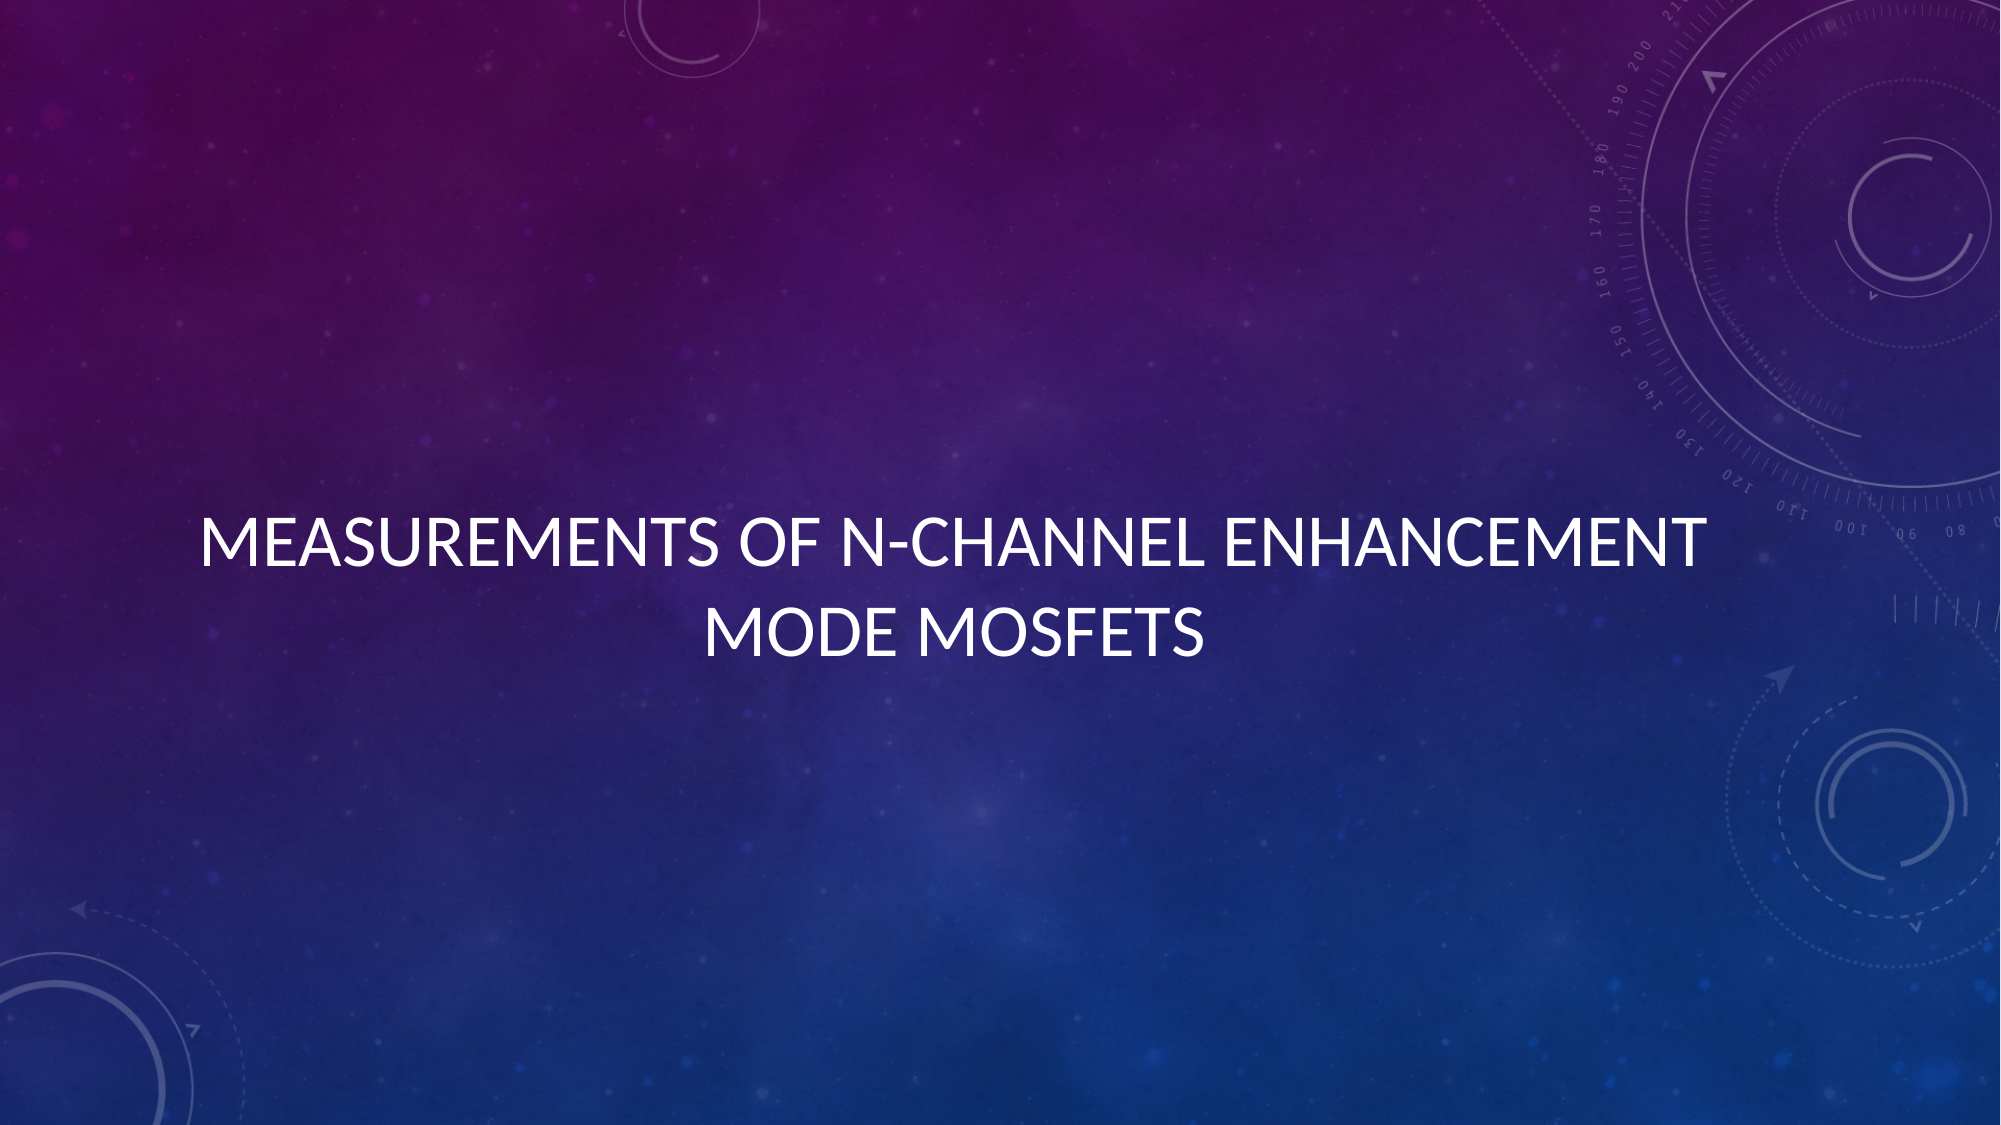

# Measurements of n-channel enhancement MODE mosfets